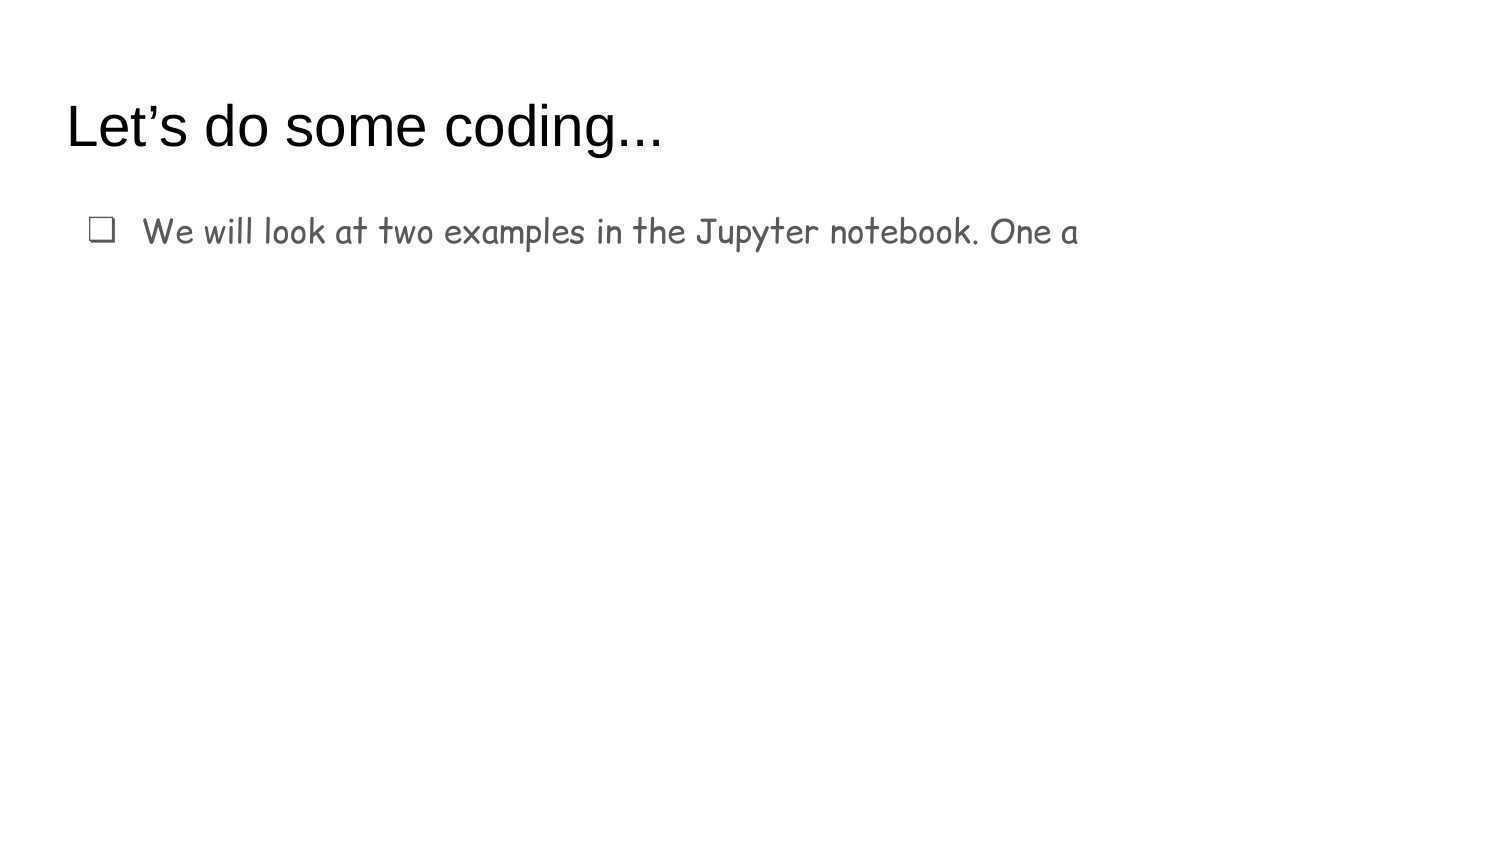

# Let’s do some coding...
We will look at two examples in the Jupyter notebook. One a